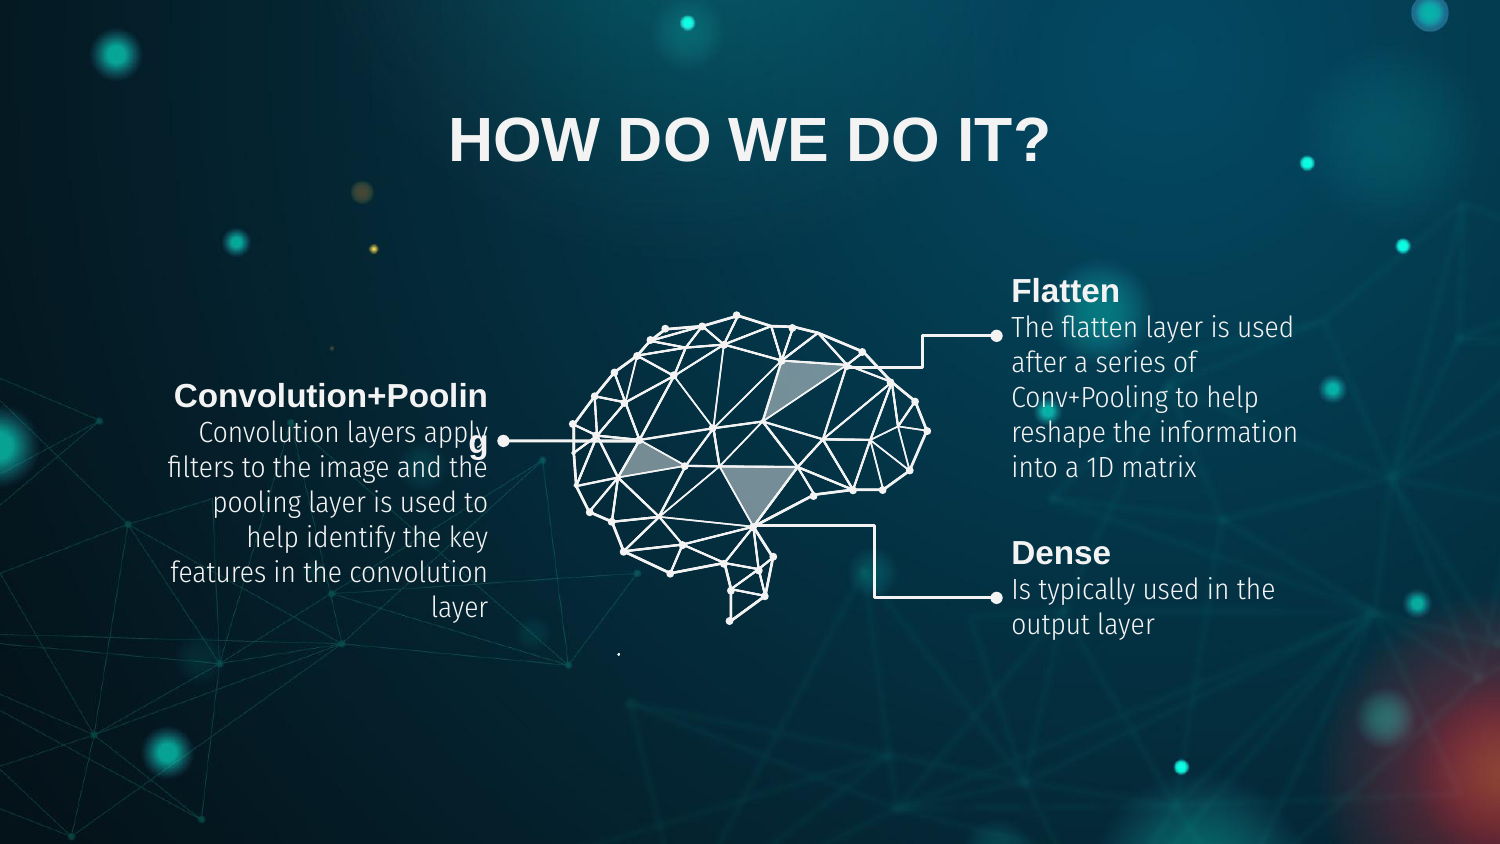

# HOW DO WE DO IT?
Flatten
The flatten layer is used after a series of Conv+Pooling to help reshape the information into a 1D matrix

Convolution+Pooling
Convolution layers apply filters to the image and the pooling layer is used to help identify the key features in the convolution layer
Dense
Is typically used in the output layer